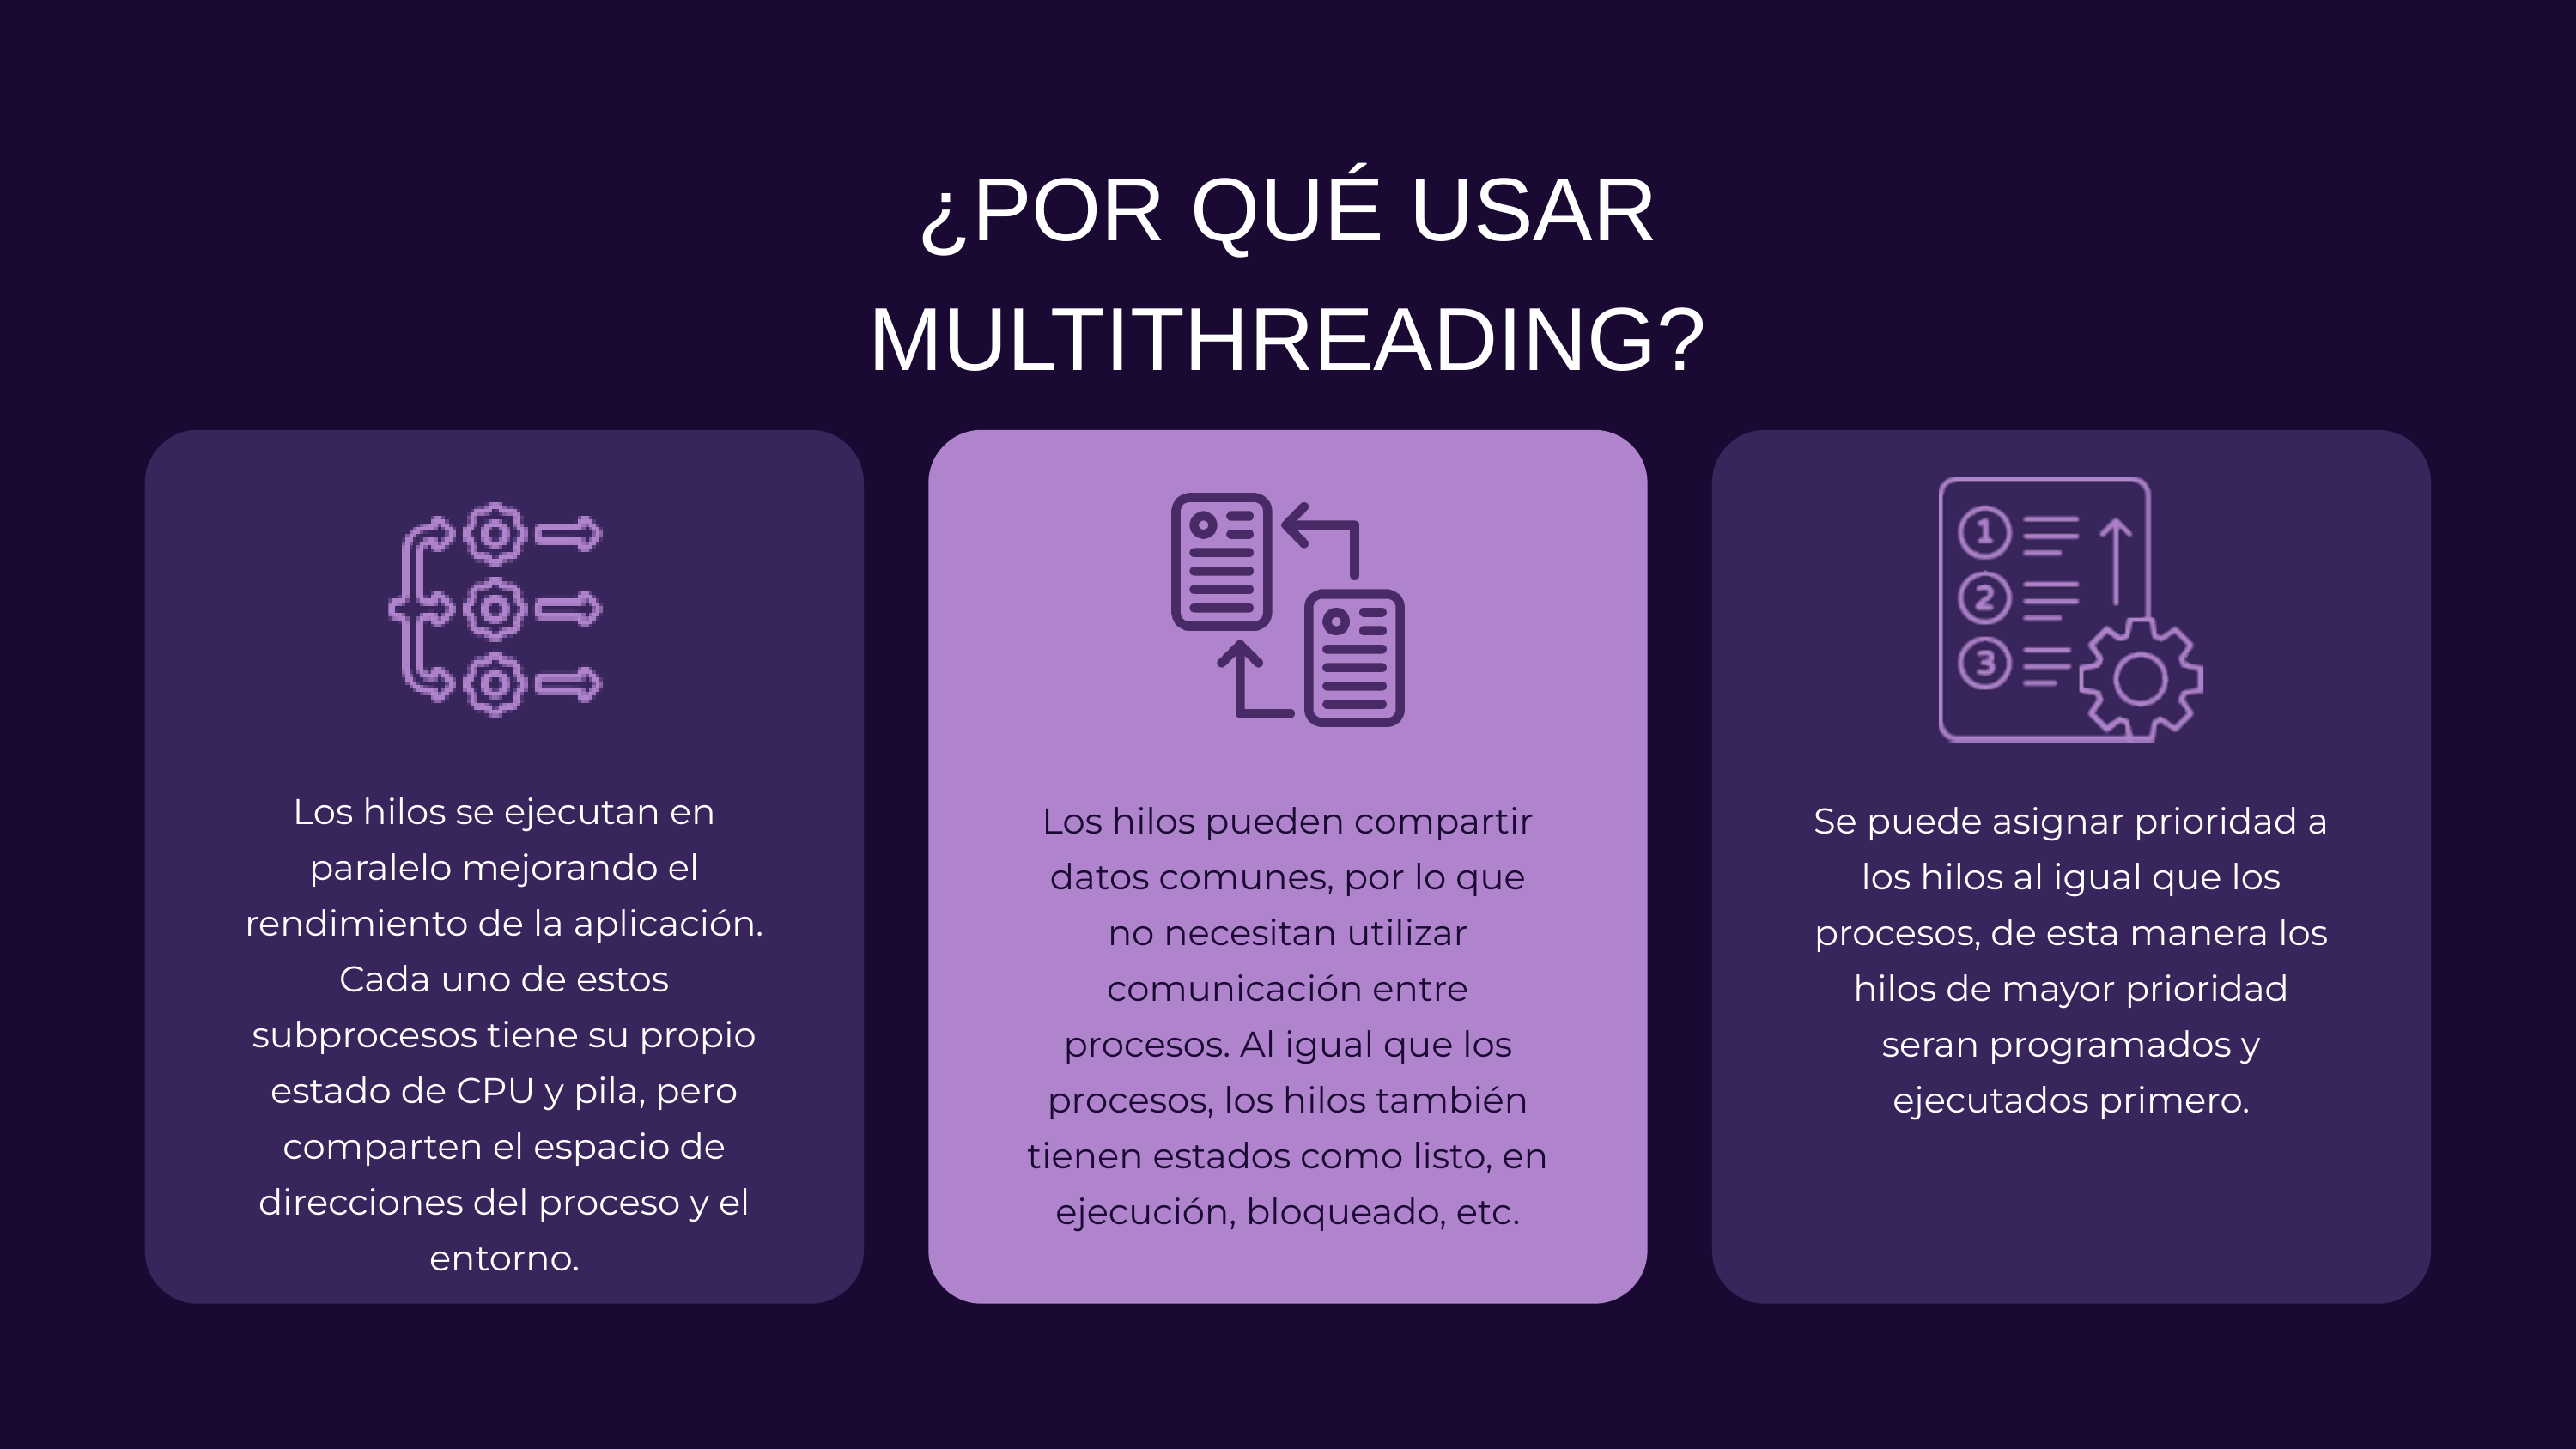

¿POR QUÉ USAR MULTITHREADING?

Los hilos se ejecutan en paralelo mejorando el rendimiento de la aplicación. Cada uno de estos subprocesos tiene su propio estado de CPU y pila, pero comparten el espacio de direcciones del proceso y el entorno.

Los hilos pueden compartir datos comunes, por lo que no necesitan utilizar comunicación entre procesos. Al igual que los procesos, los hilos también tienen estados como listo, en ejecución, bloqueado, etc.

Se puede asignar prioridad a los hilos al igual que los procesos, de esta manera los hilos de mayor prioridad seran programados y ejecutados primero.